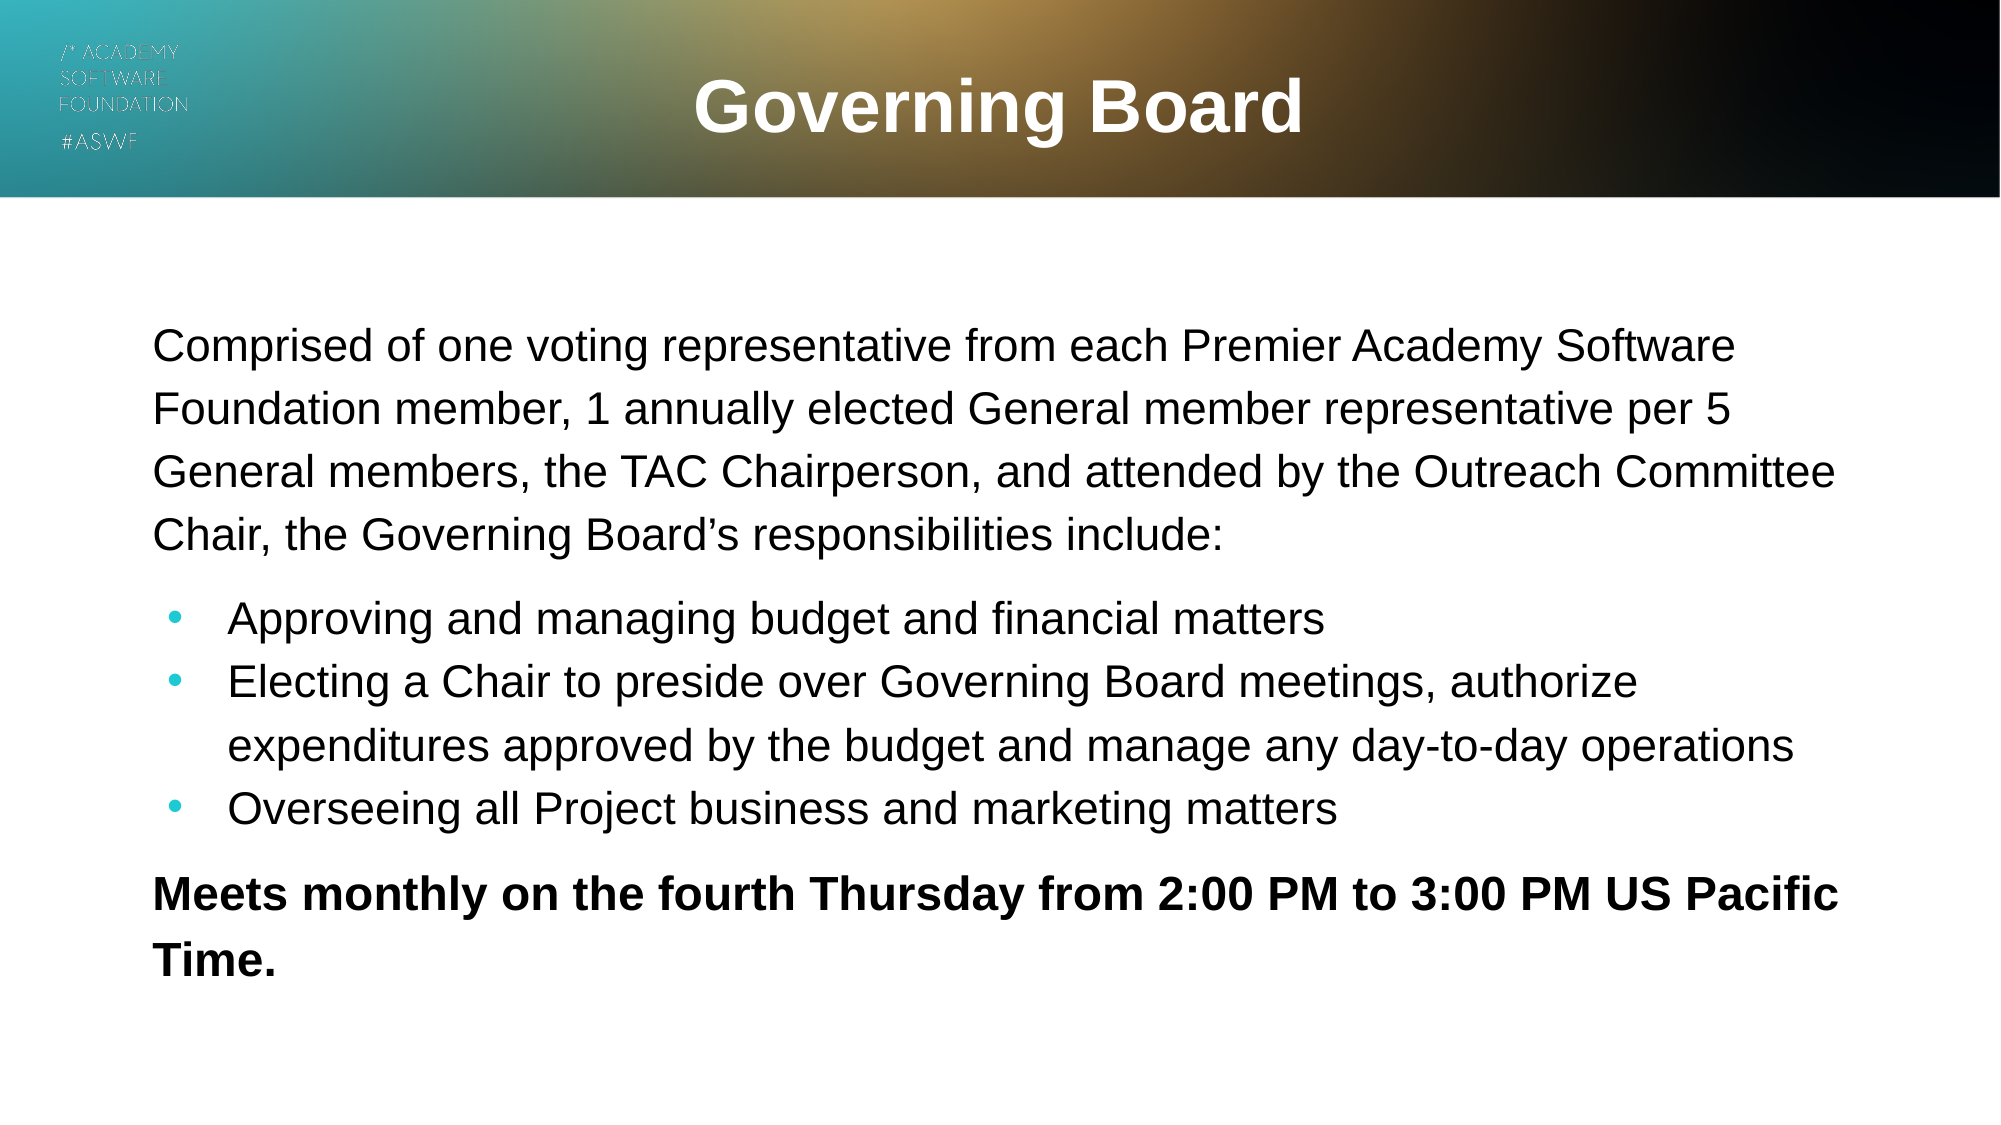

# Governing Board
Comprised of one voting representative from each Premier Academy Software Foundation member, 1 annually elected General member representative per 5 General members, the TAC Chairperson, and attended by the Outreach Committee Chair, the Governing Board’s responsibilities include:
Approving and managing budget and financial matters
Electing a Chair to preside over Governing Board meetings, authorize expenditures approved by the budget and manage any day-to-day operations
Overseeing all Project business and marketing matters
Meets monthly on the fourth Thursday from 2:00 PM to 3:00 PM US Pacific Time.